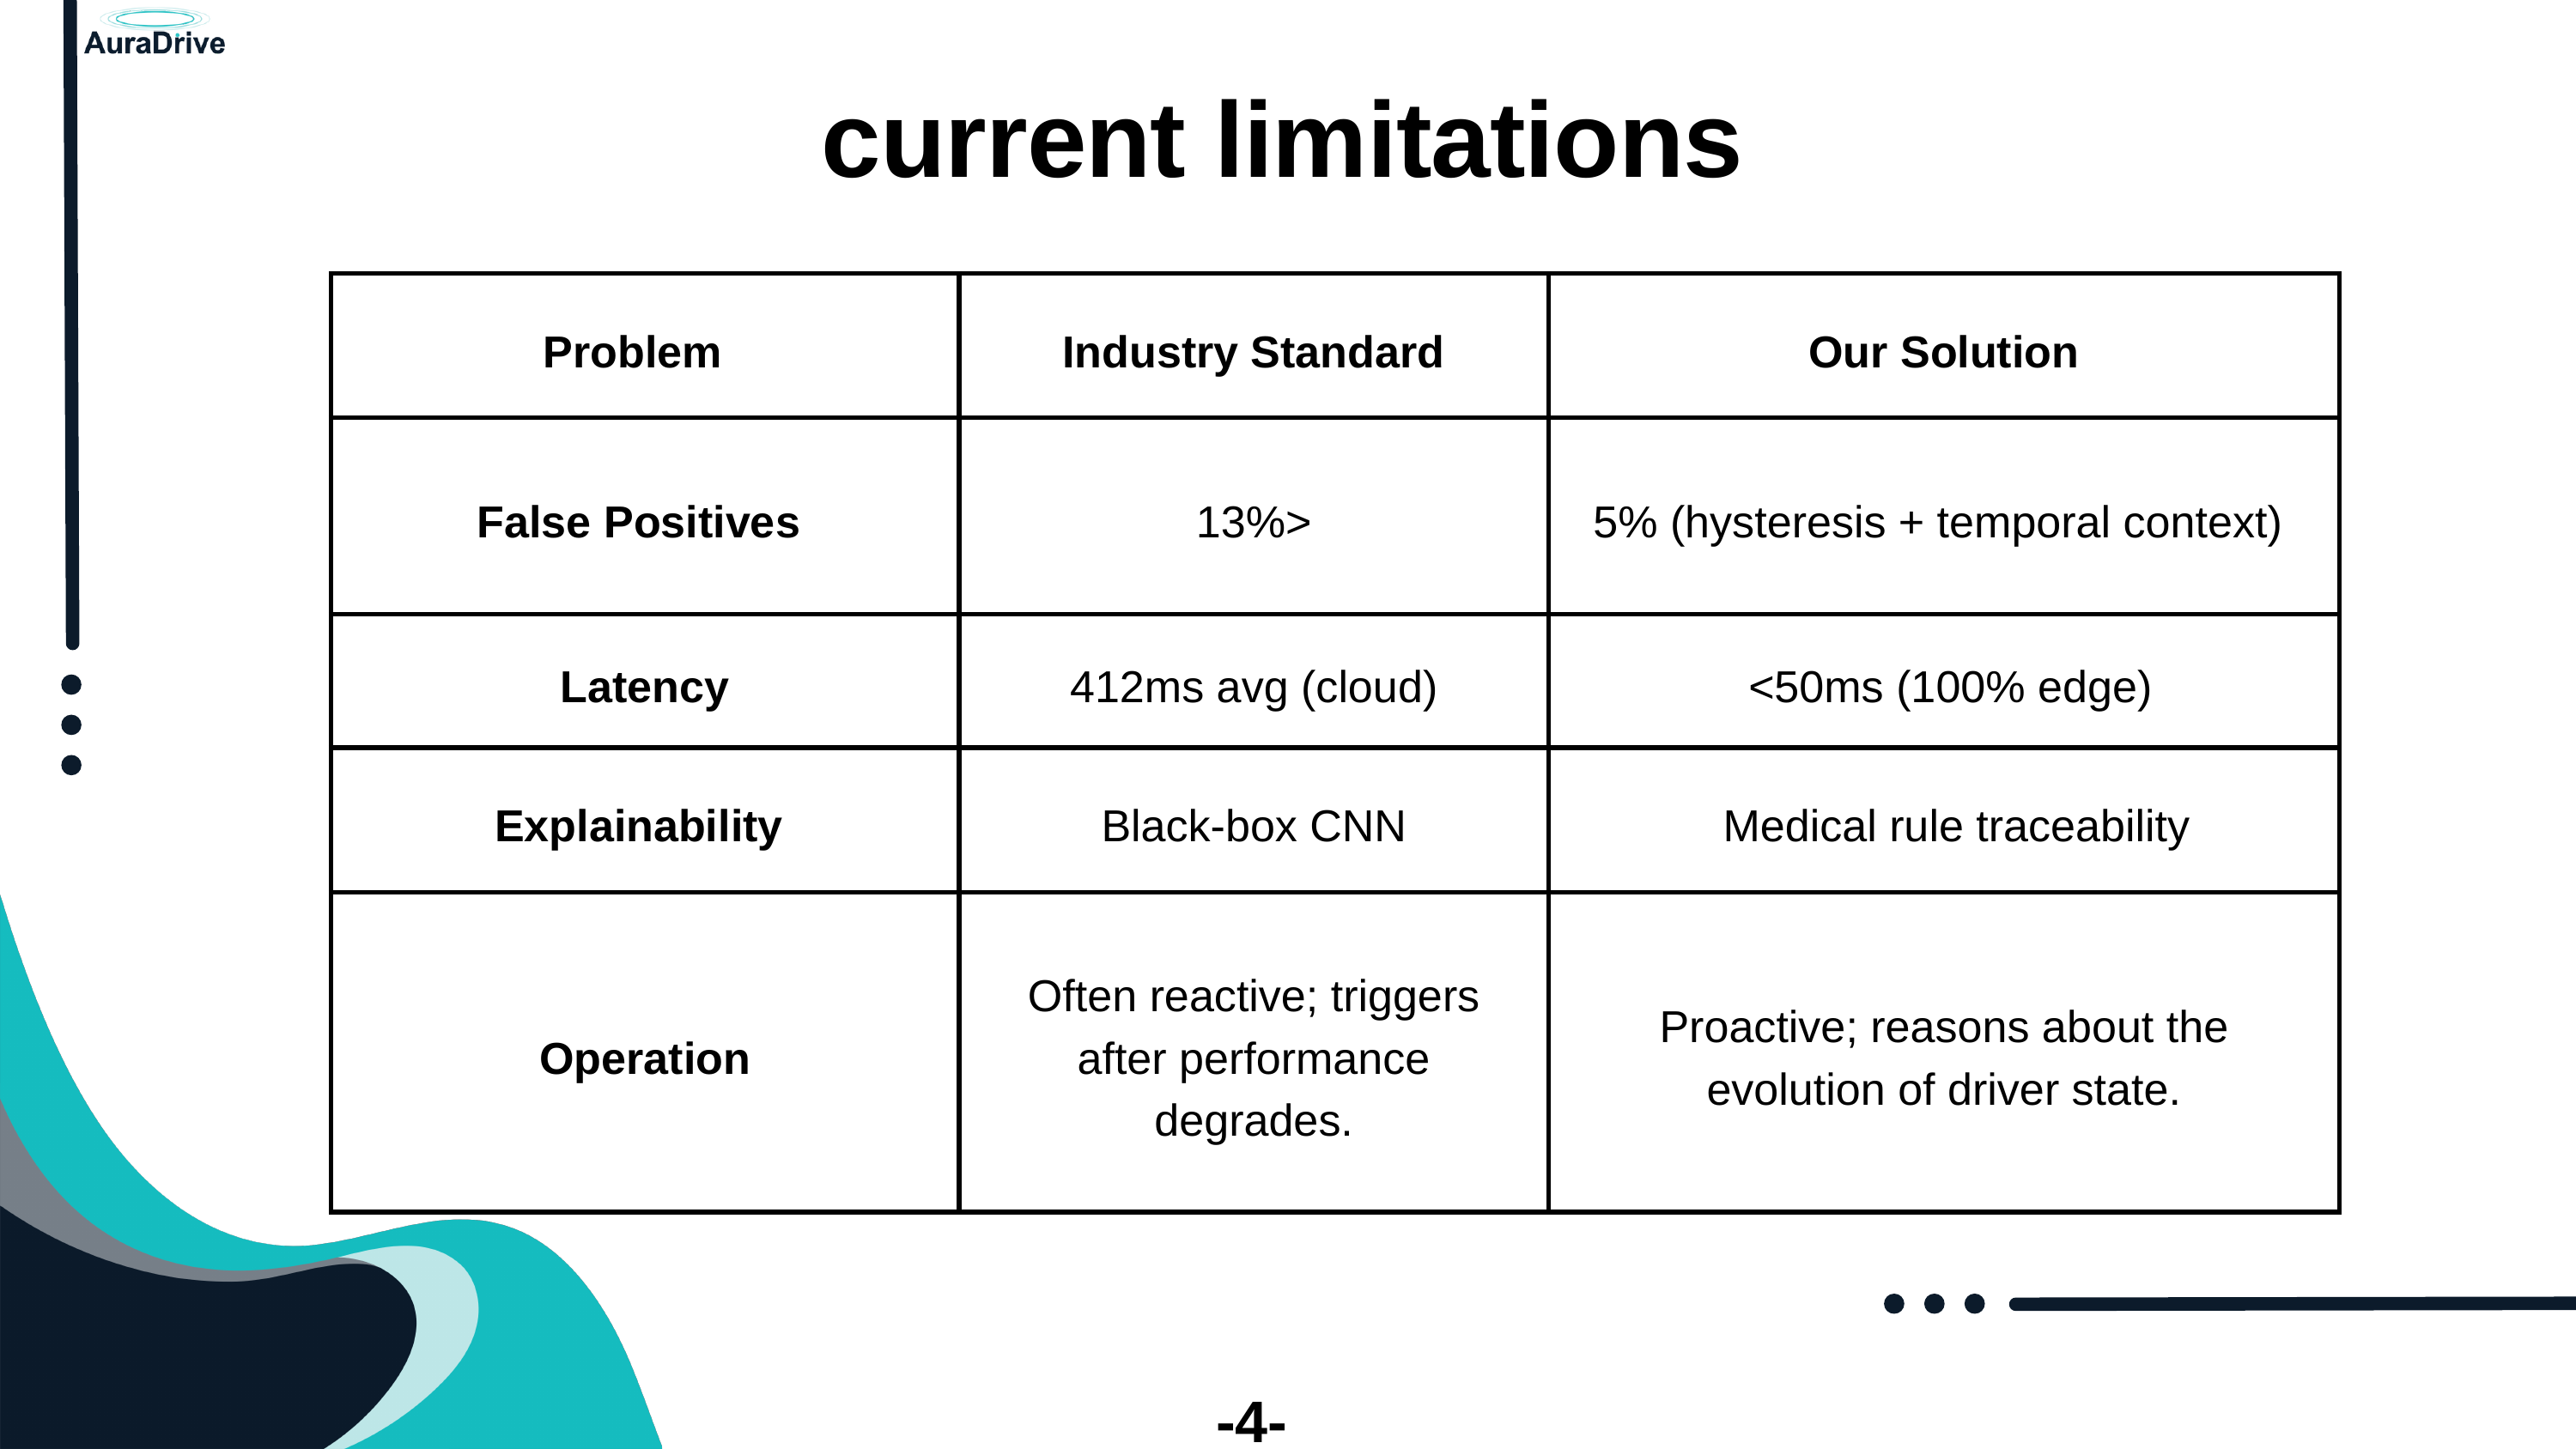

current limitations
| Problem | Industry Standard | Our Solution |
| --- | --- | --- |
| False Positives | 13%> | 5% (hysteresis + temporal context) |
| Latency | 412ms avg (cloud) | <50ms (100% edge) |
| Explainability | Black-box CNN | Medical rule traceability |
| Operation | Often reactive; triggers after performance degrades. | Proactive; reasons about the evolution of driver state. |

-4-